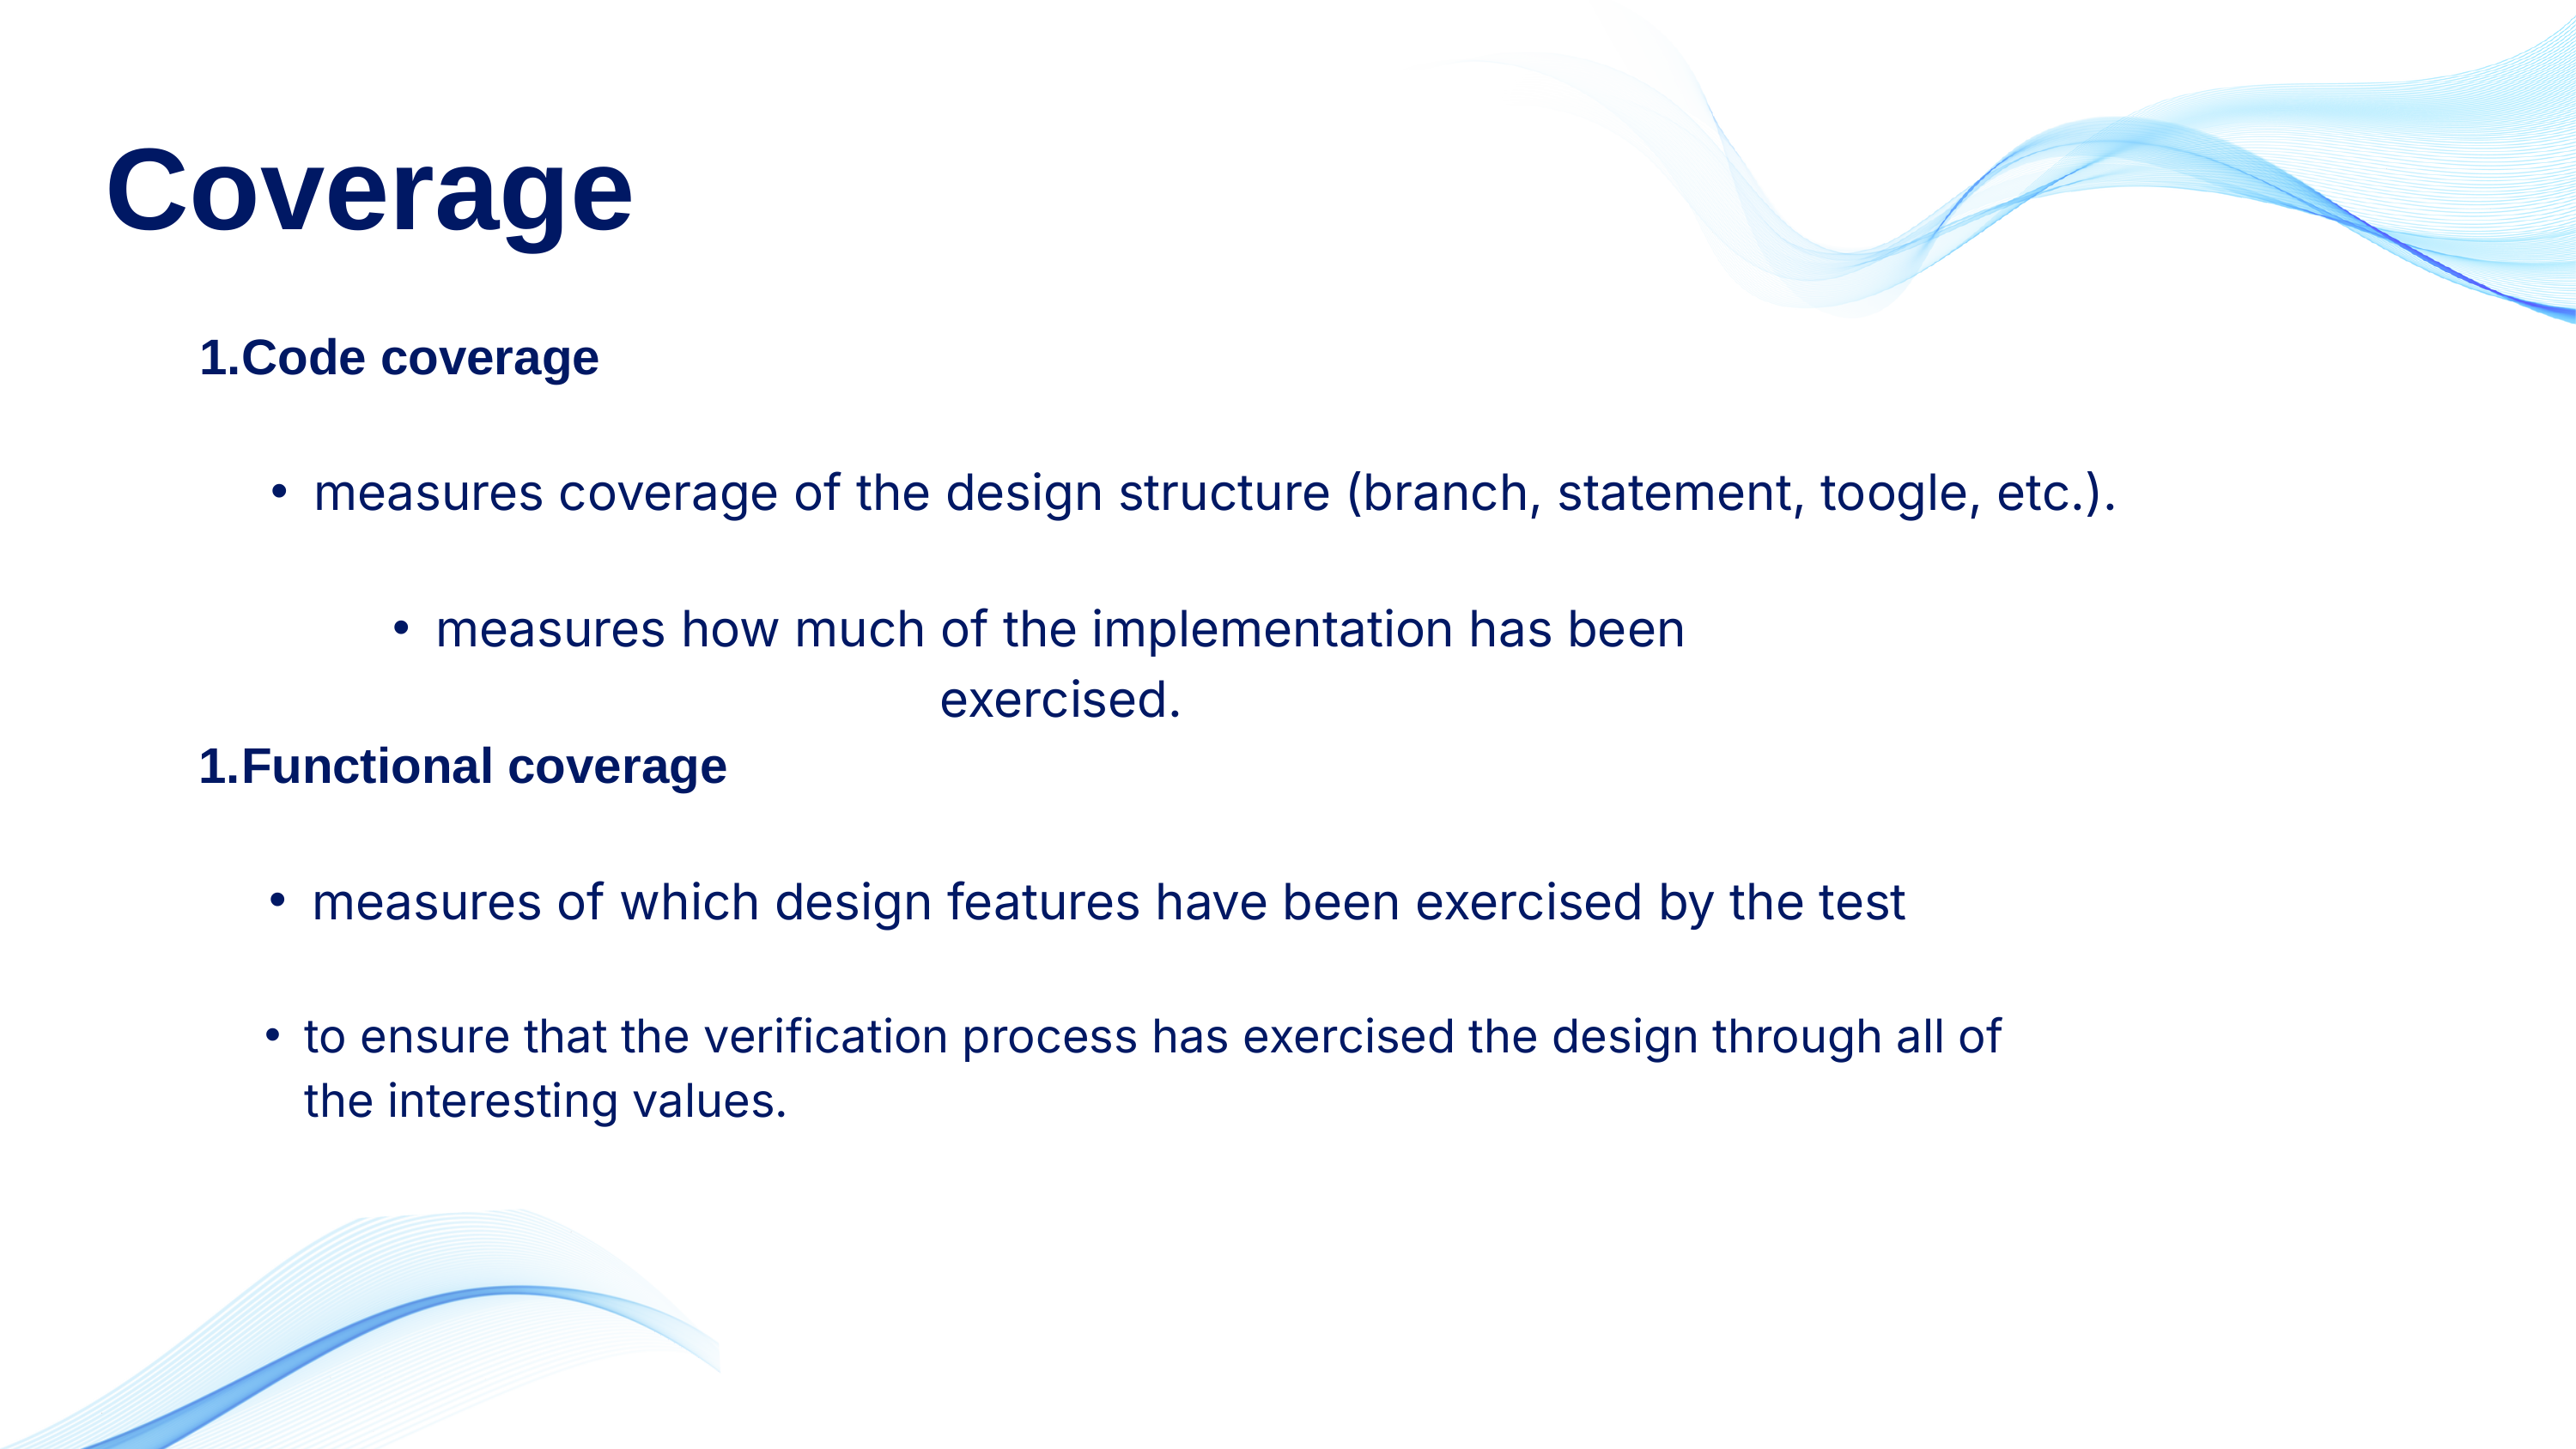

Coverage
Code coverage
measures coverage of the design structure (branch, statement, toogle, etc.).
measures how much of the implementation has been exercised.
Functional coverage
measures of which design features have been exercised by the test
to ensure that the verification process has exercised the design through all of the interesting values.